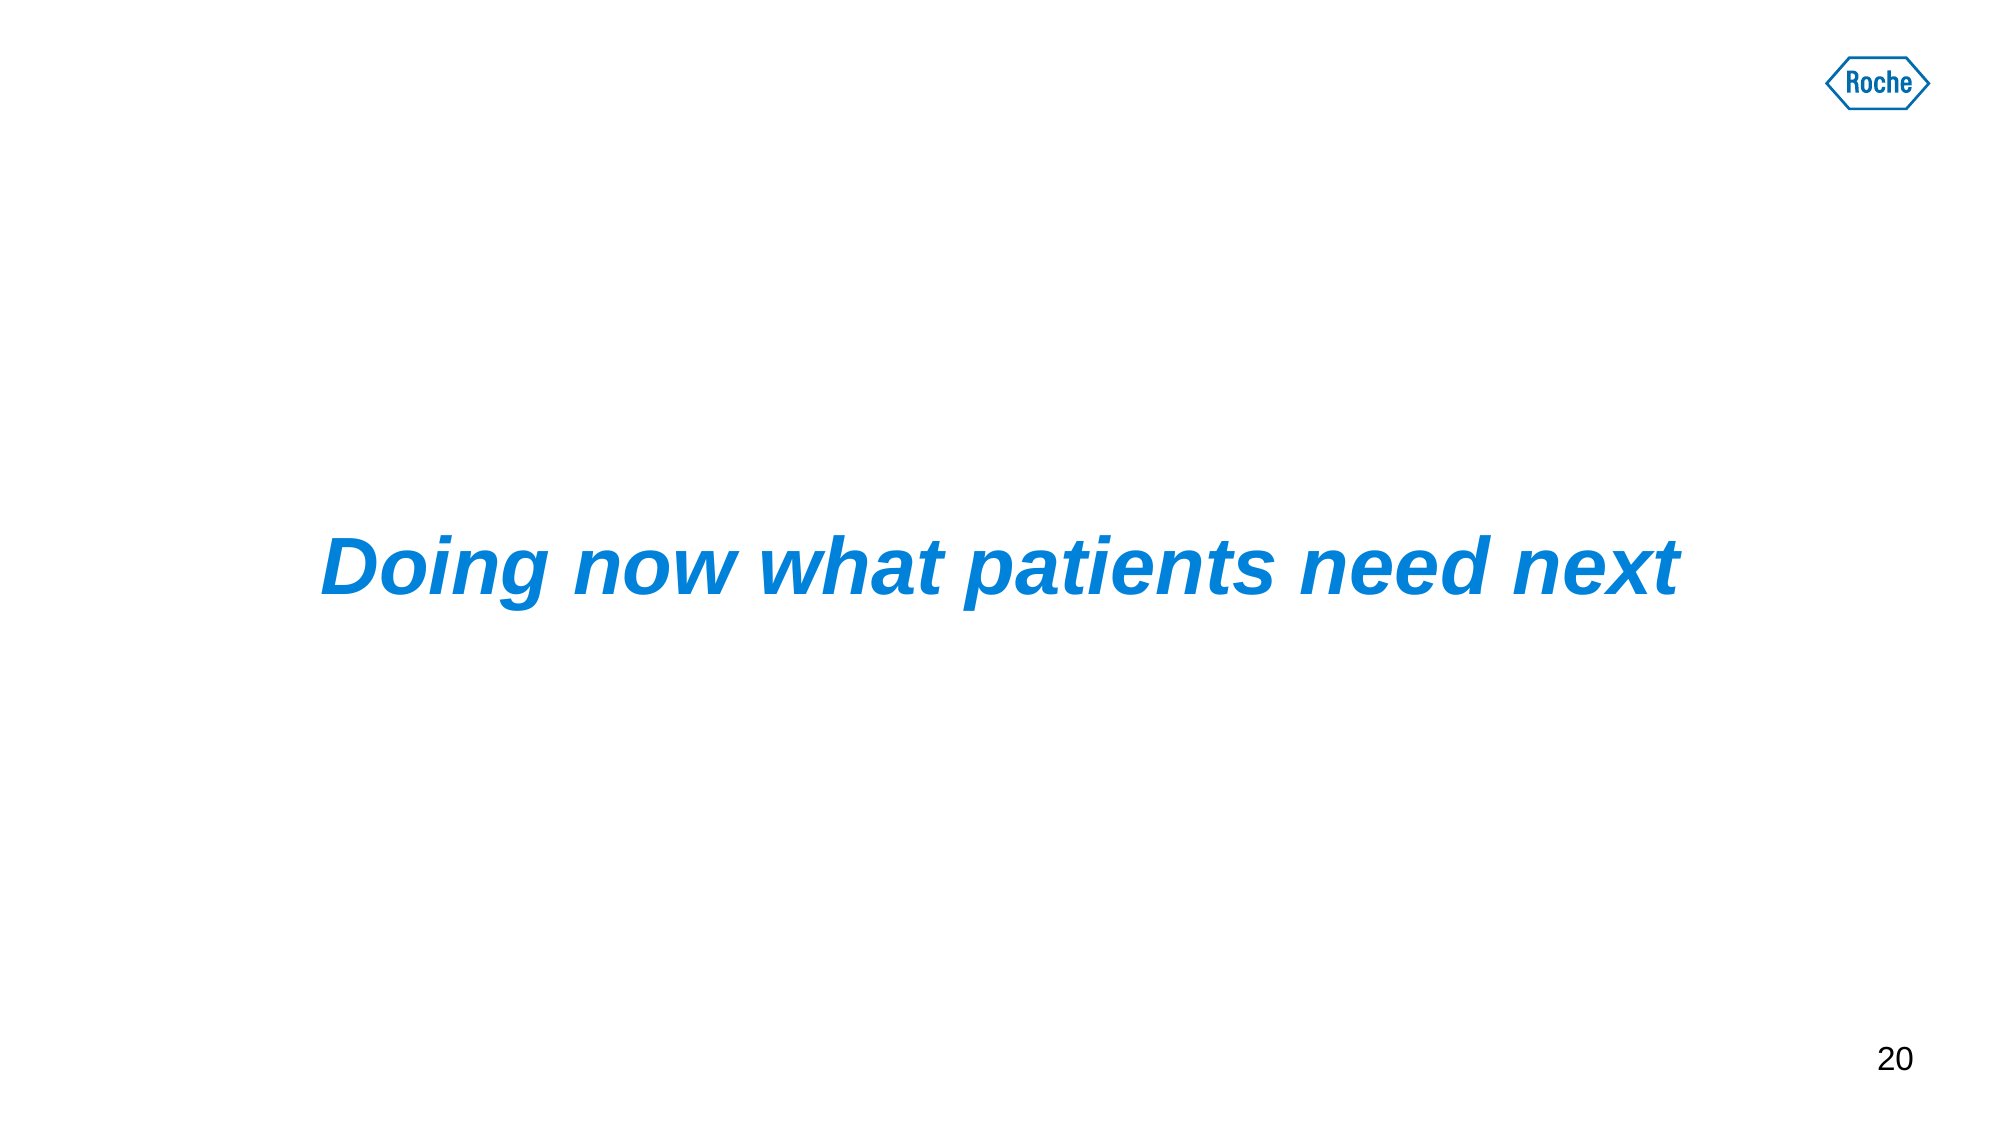

Doing now what patients need next
20